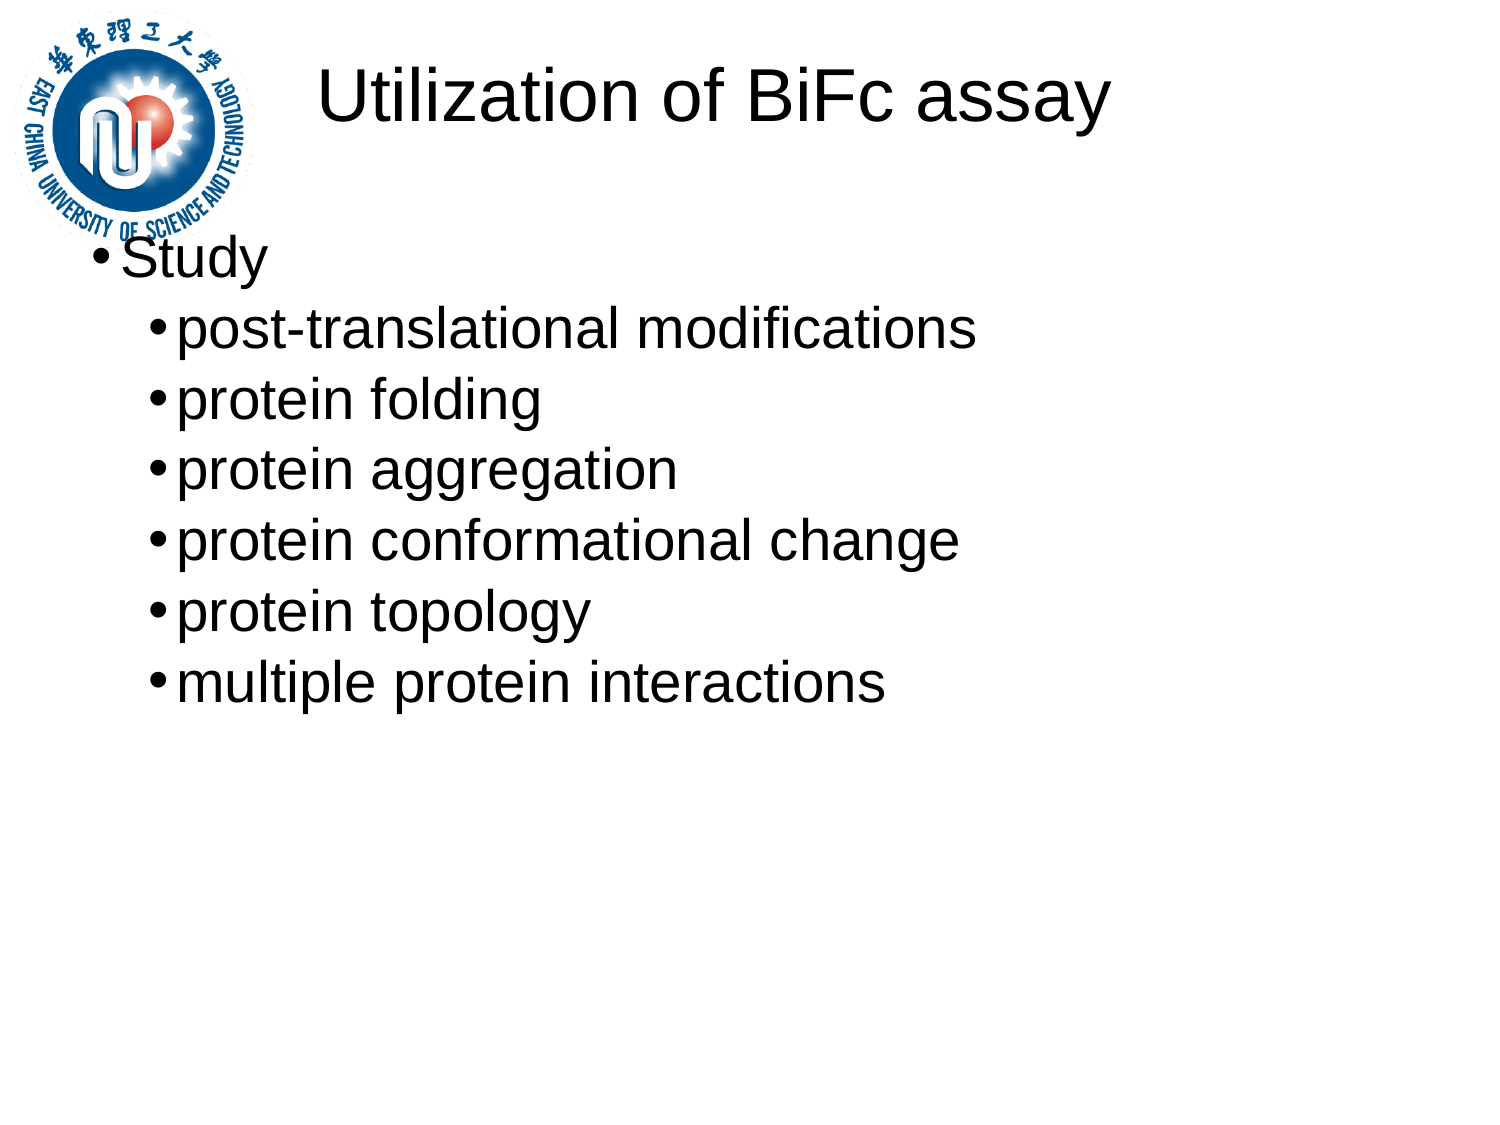

Utilization of BiFc assay
Study
post-translational modifications
protein folding
protein aggregation
protein conformational change
protein topology
multiple protein interactions